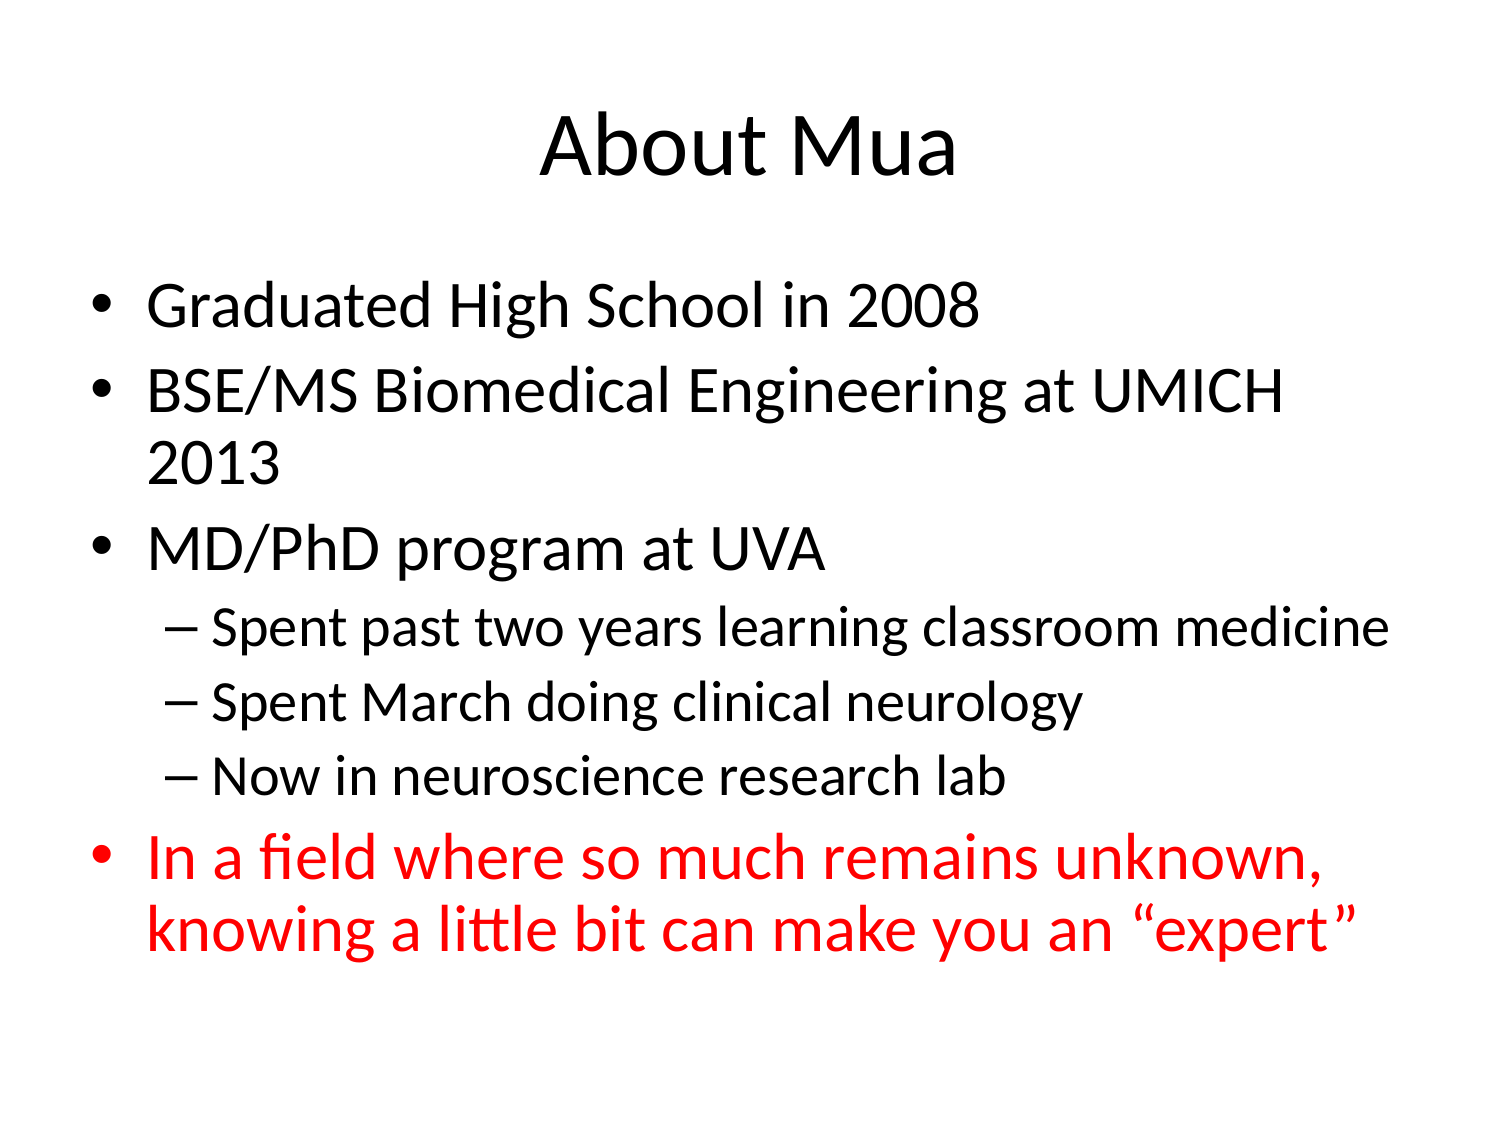

# About Mua
Graduated High School in 2008
BSE/MS Biomedical Engineering at UMICH 2013
MD/PhD program at UVA
Spent past two years learning classroom medicine
Spent March doing clinical neurology
Now in neuroscience research lab
In a field where so much remains unknown, knowing a little bit can make you an “expert”